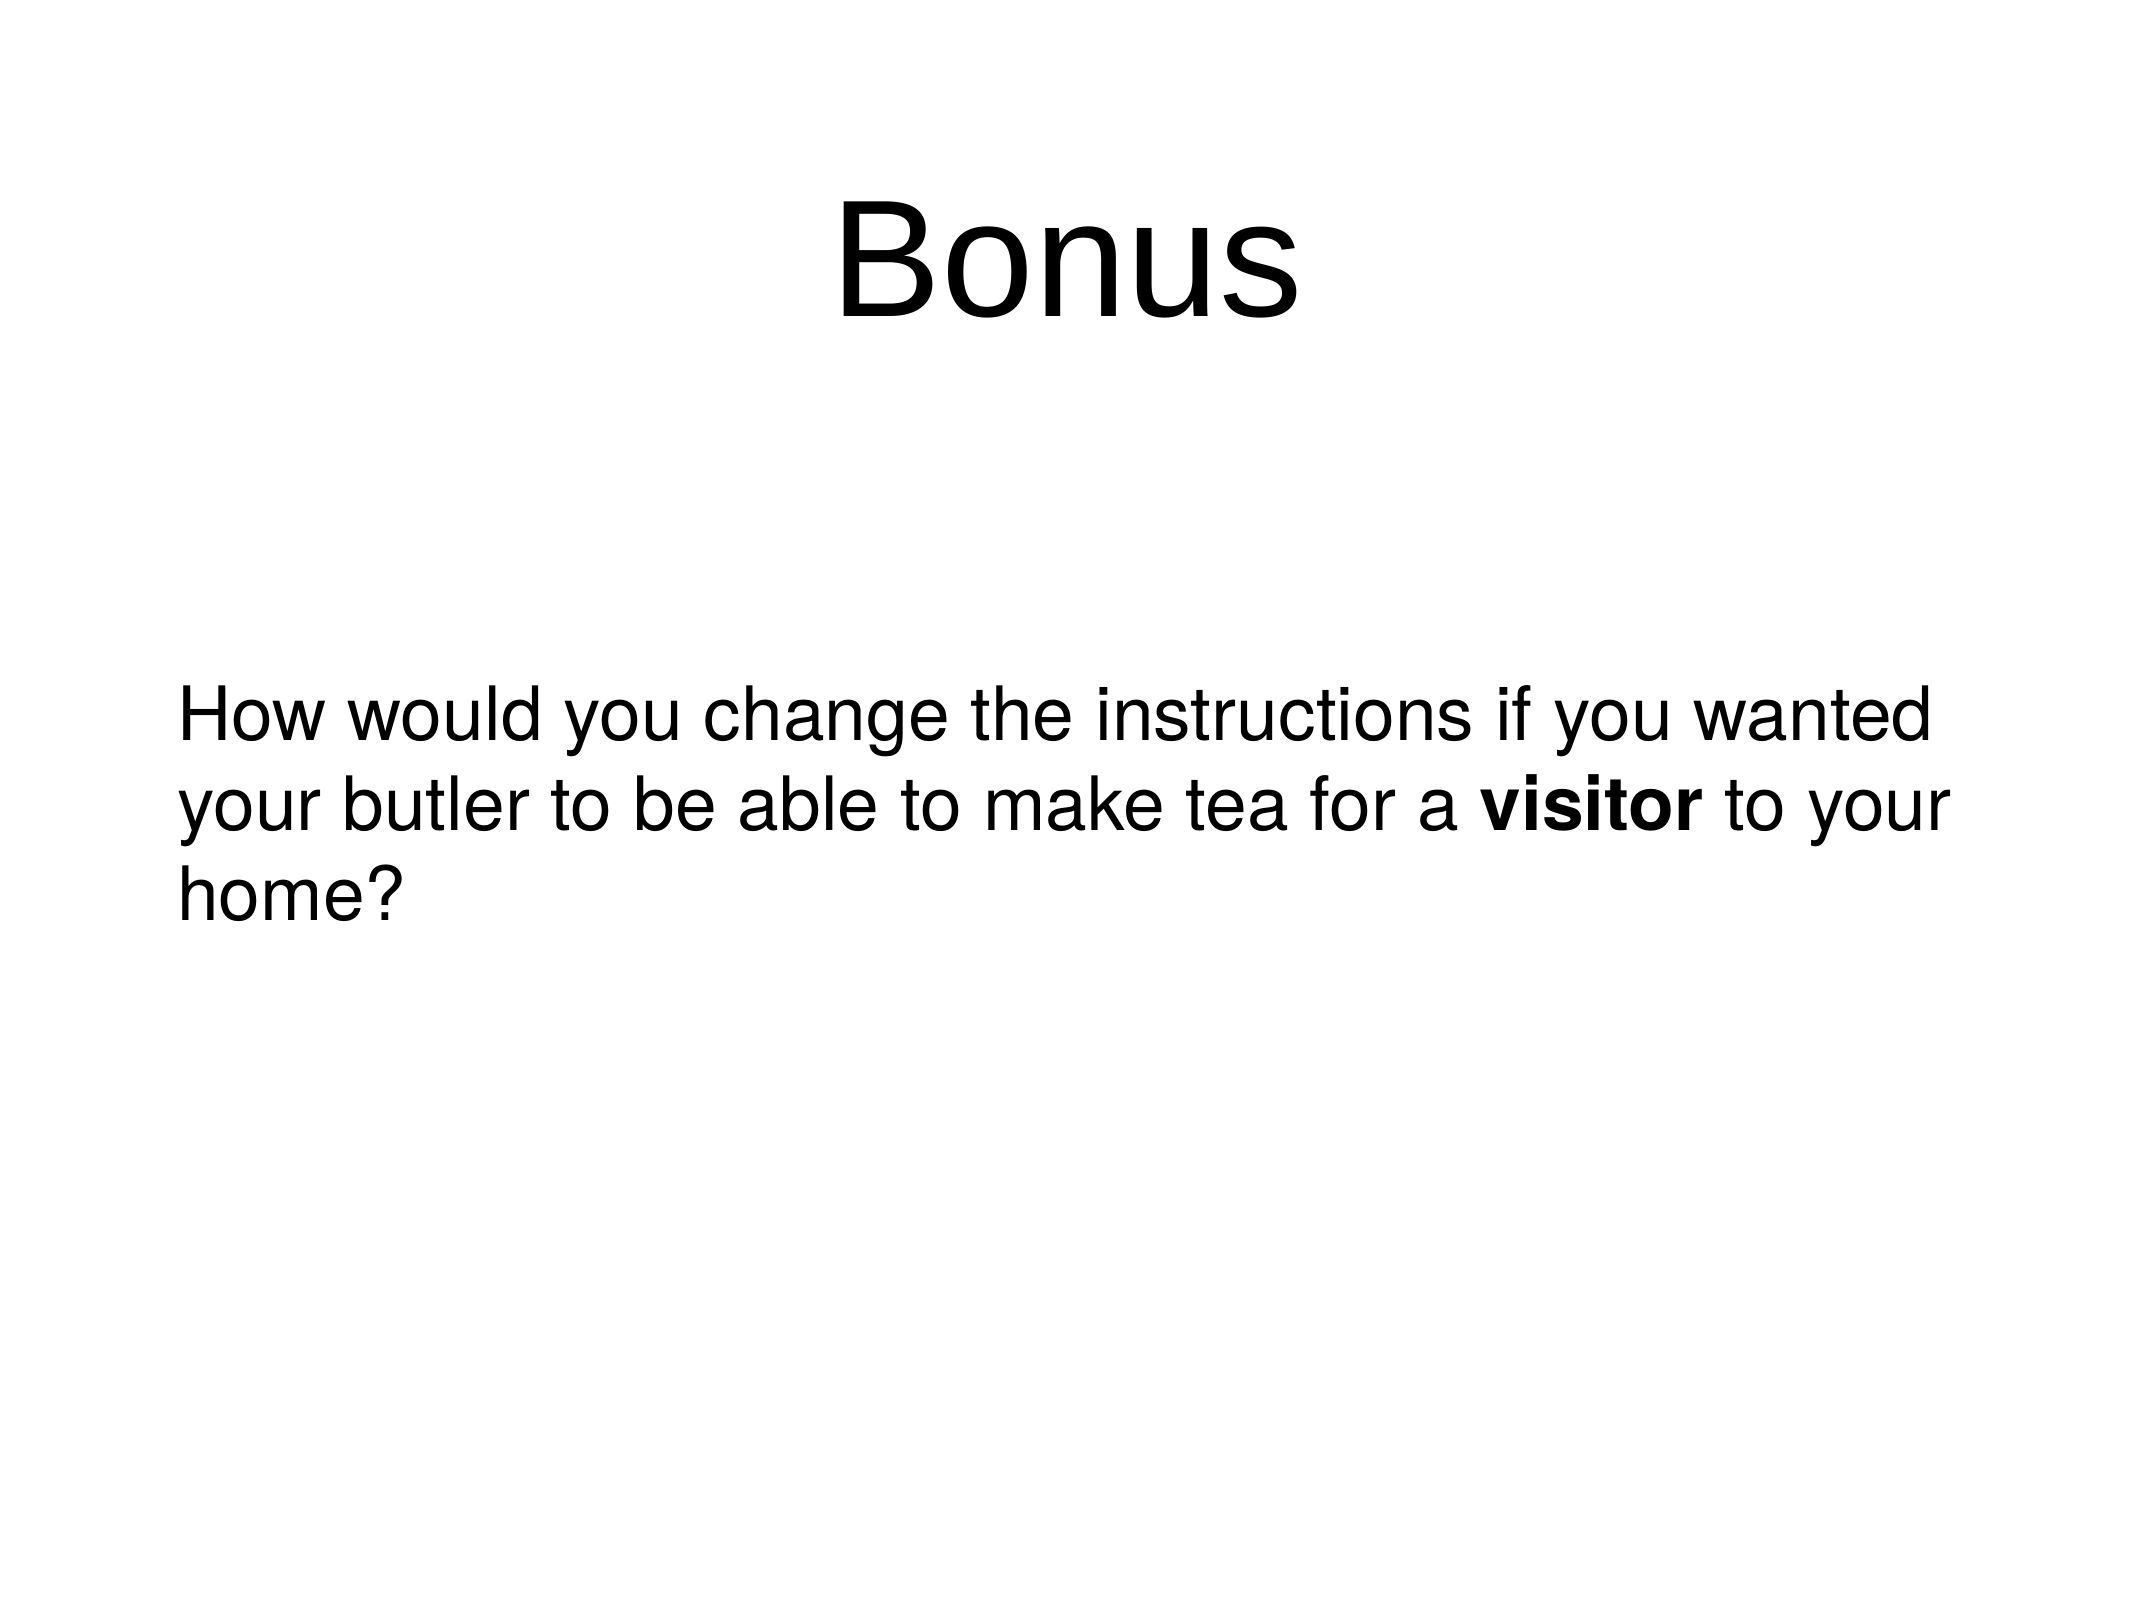

# Bonus
How would you change the instructions if you wanted your butler to be able to make tea for a visitor to your home?